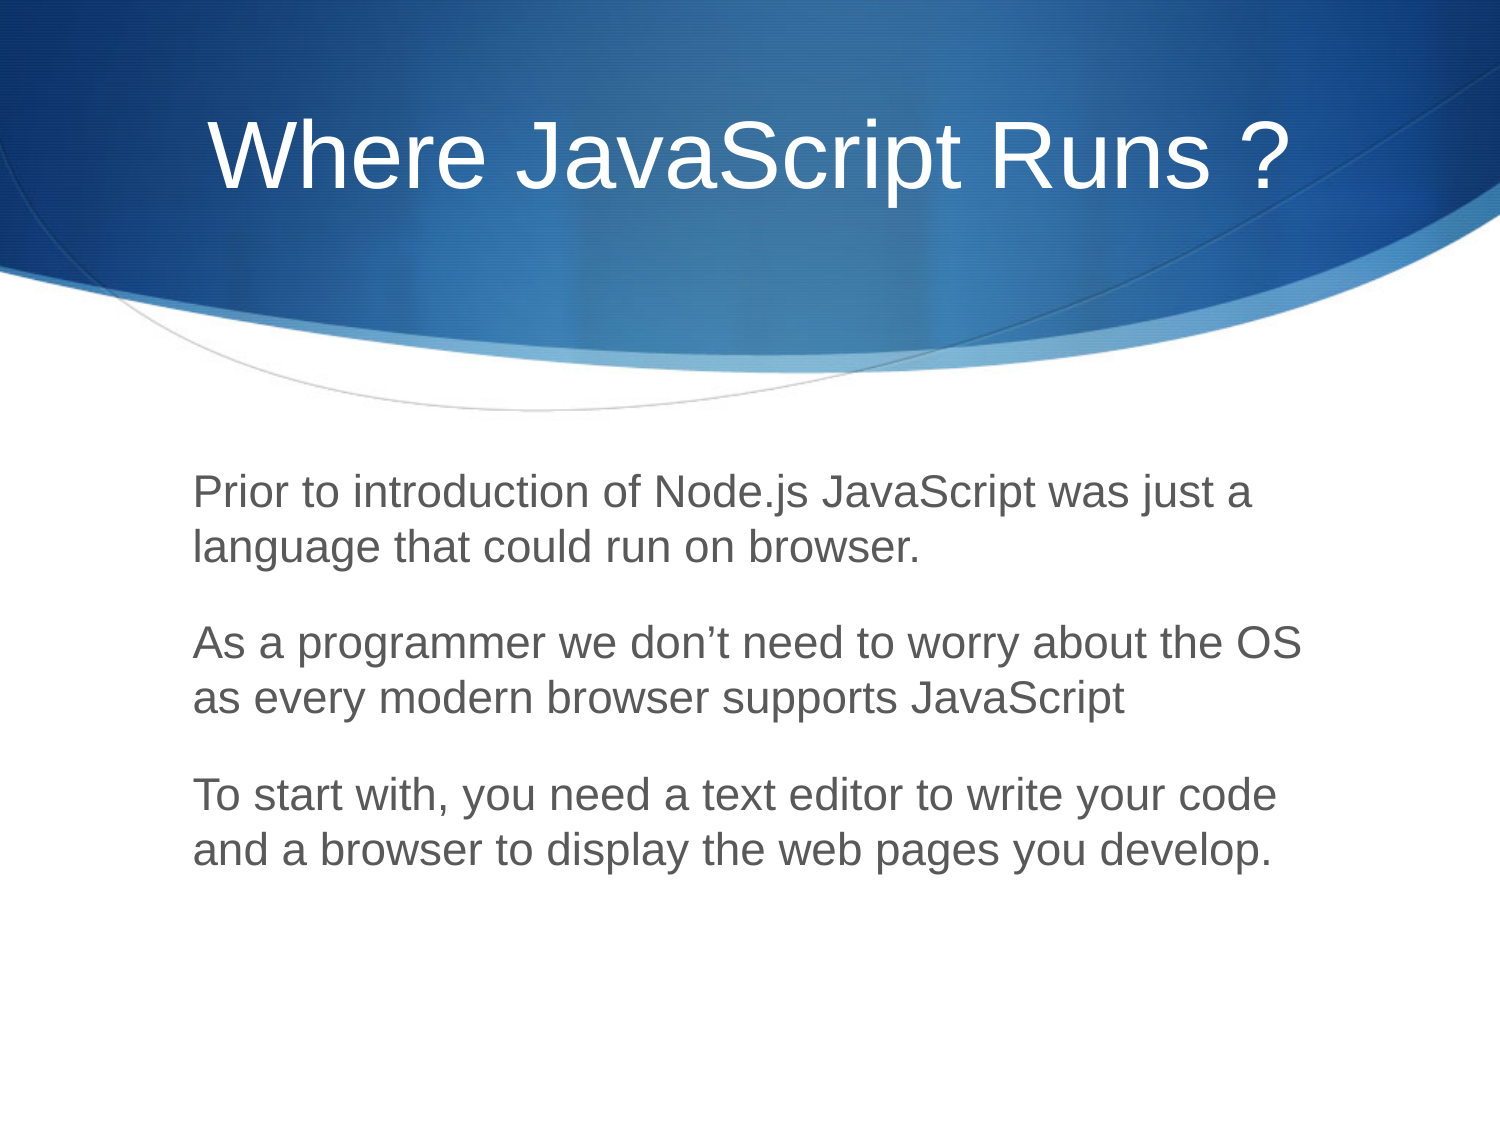

Where JavaScript Runs ?
Prior to introduction of Node.js JavaScript was just a language that could run on browser.
As a programmer we don’t need to worry about the OS as every modern browser supports JavaScript
To start with, you need a text editor to write your code and a browser to display the web pages you develop.